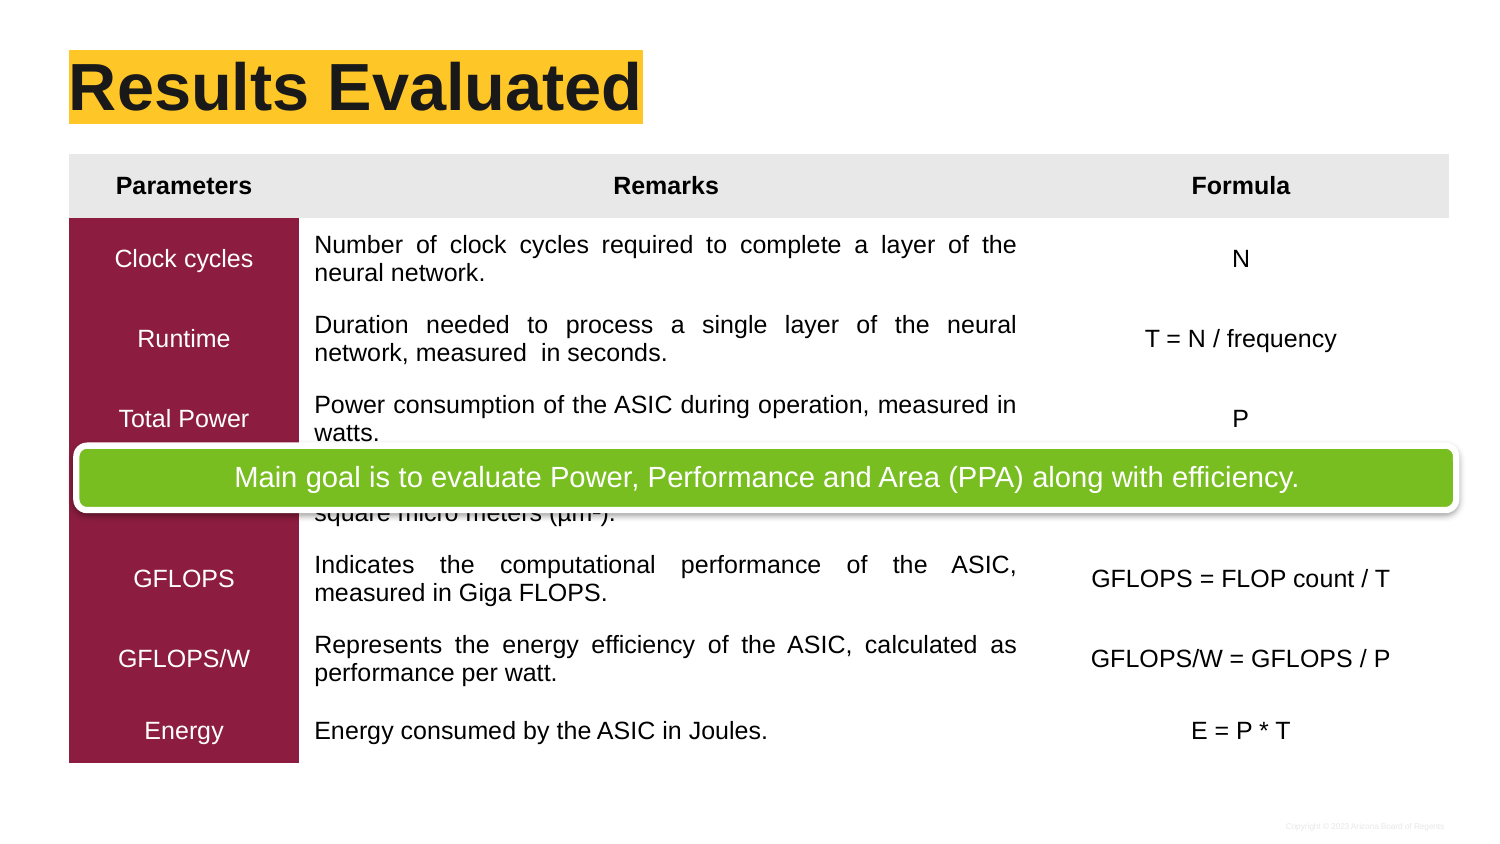

# Results Evaluated
| Parameters | Remarks | Formula |
| --- | --- | --- |
| Clock cycles | Number of clock cycles required to complete a layer of the neural network. | N |
| Runtime | Duration needed to process a single layer of the neural network, measured in seconds. | T = N / frequency |
| Total Power | Power consumption of the ASIC during operation, measured in watts. | P |
| Area | Physical area occupied by the ASIC layout, measured in square micro meters (µm²). | - |
| GFLOPS | Indicates the computational performance of the ASIC, measured in Giga FLOPS. | GFLOPS = FLOP count / T |
| GFLOPS/W | Represents the energy efficiency of the ASIC, calculated as performance per watt. | GFLOPS/W = GFLOPS / P |
| Energy | Energy consumed by the ASIC in Joules. | E = P \* T |
Main goal is to evaluate Power, Performance and Area (PPA) along with efficiency.